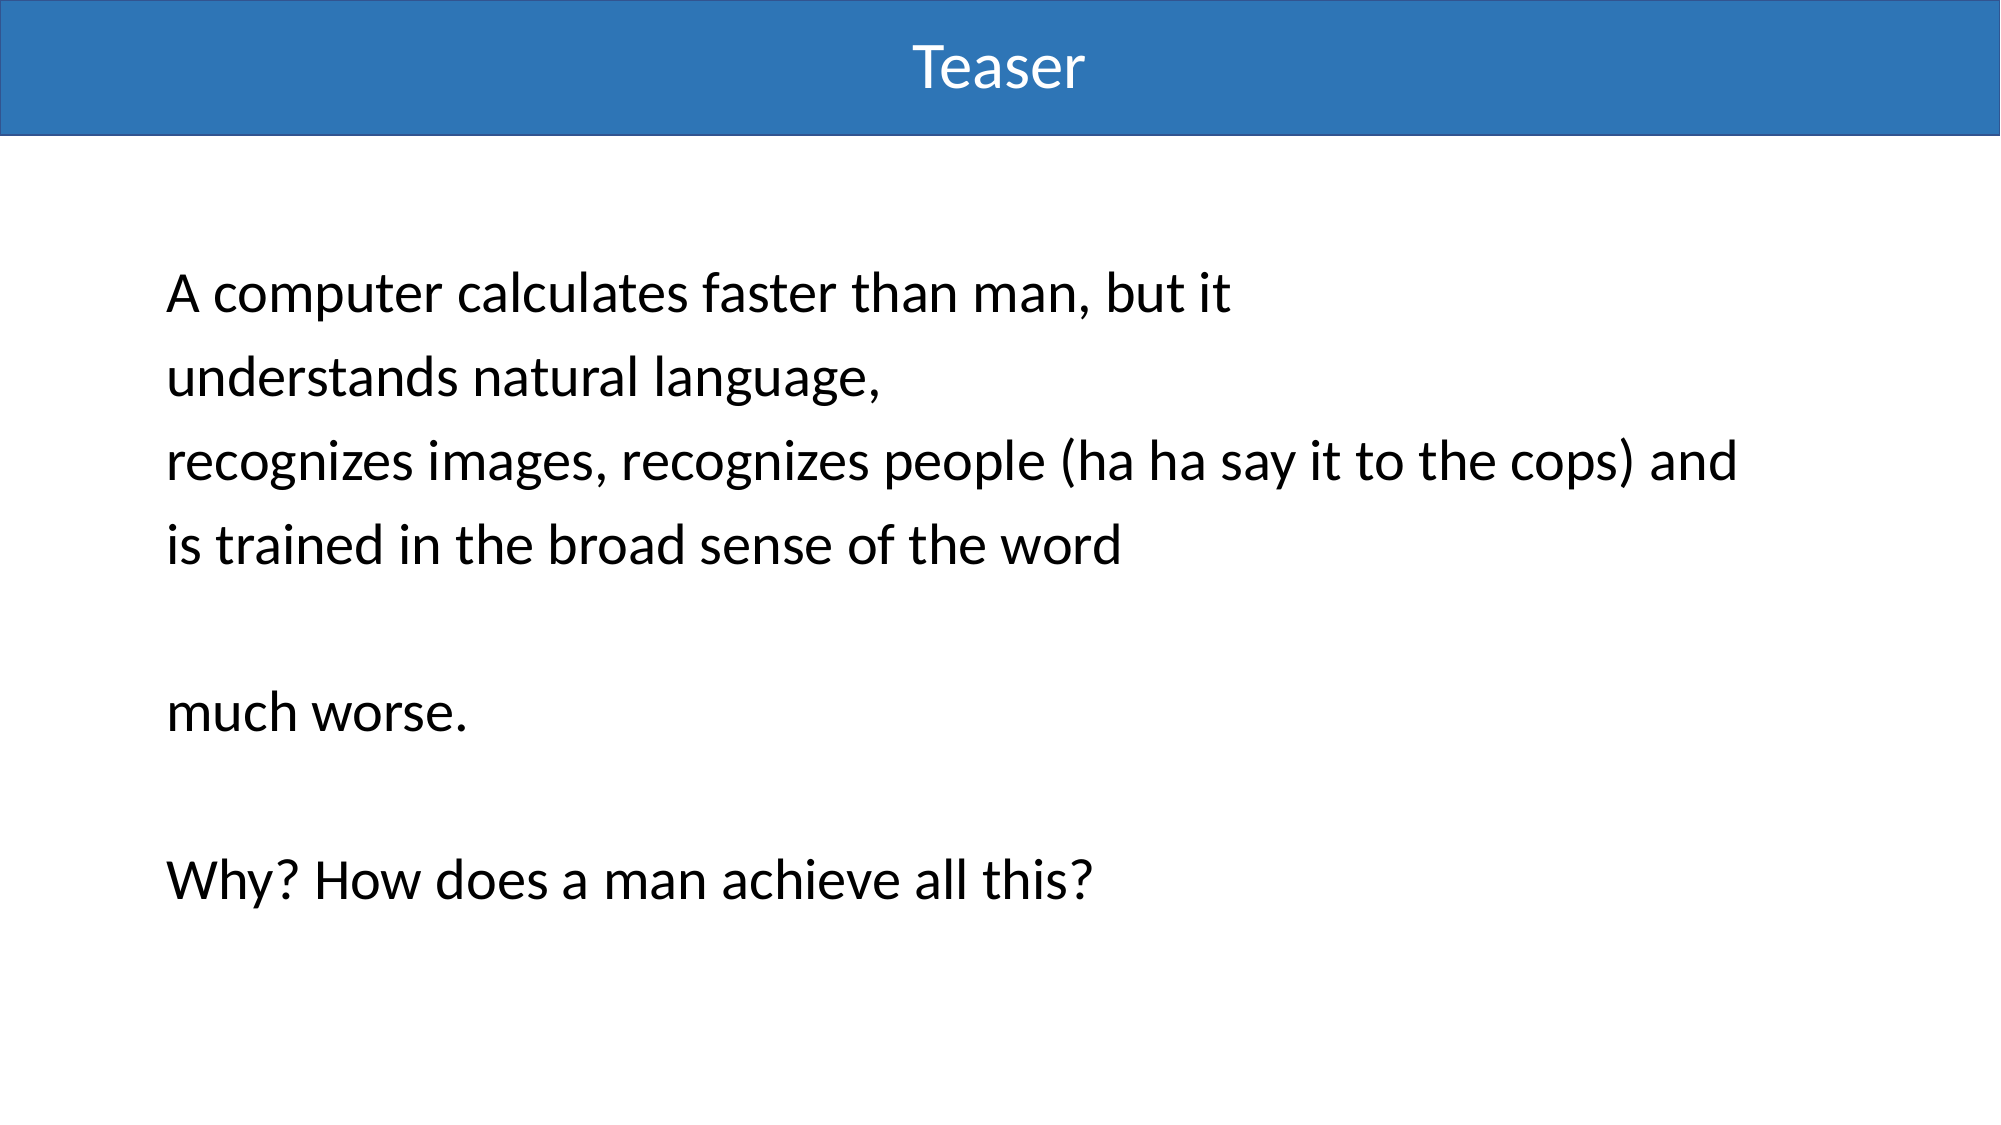

Teaser
A computer calculates faster than man, but it
understands natural language,
recognizes images, recognizes people (ha ha say it to the cops) and
is trained in the broad sense of the word

much worse.

Why? How does a man achieve all this?